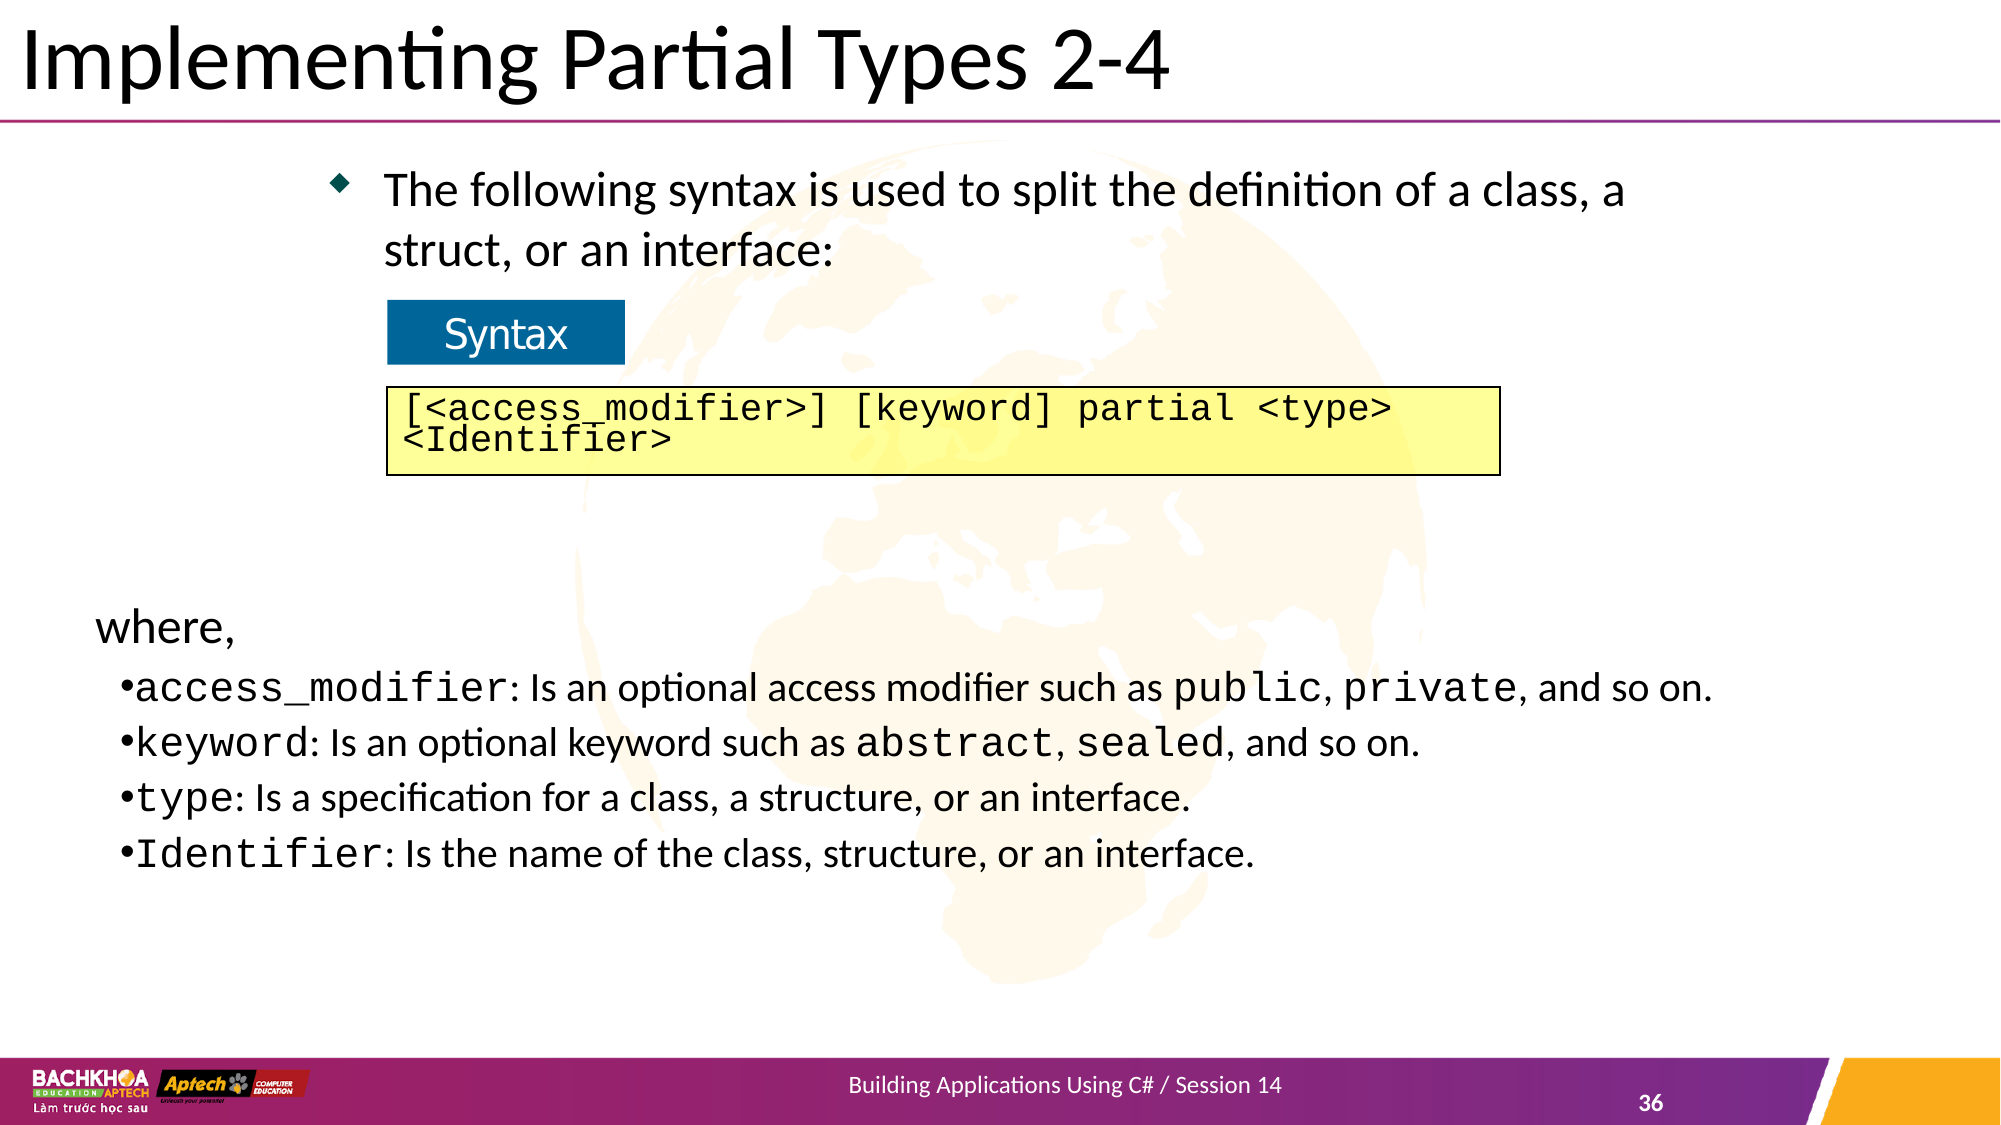

# Implementing Partial Types 2-4

where,
access_modifier: Is an optional access modifier such as public, private, and so on.
keyword: Is an optional keyword such as abstract, sealed, and so on.
type: Is a specification for a class, a structure, or an interface.
Identifier: Is the name of the class, structure, or an interface.

The following syntax is used to split the definition of a class, a struct, or an interface:

Syntax
[<access_modifier>] [keyword] partial <type> <Identifier>
Building Applications Using C# / Session 14
36